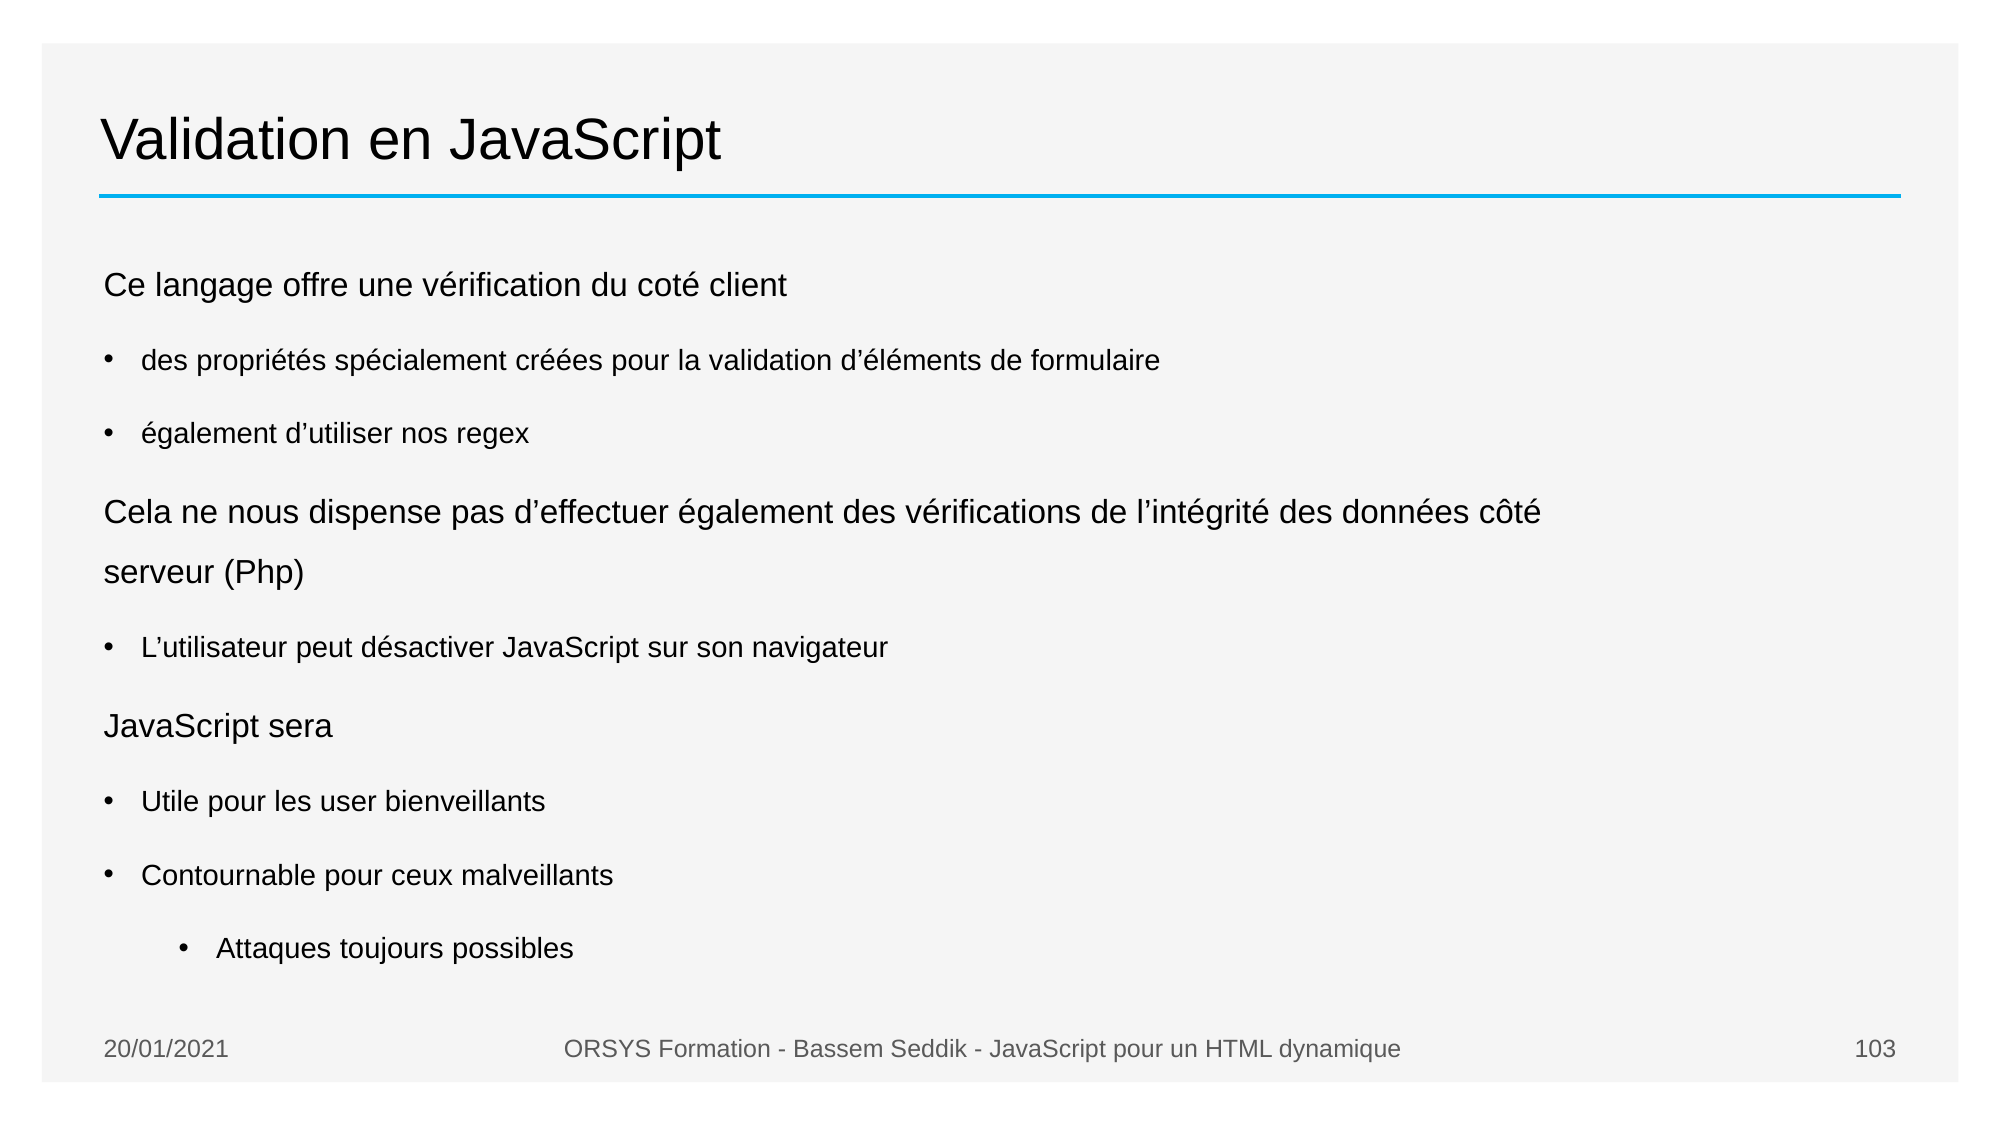

# Validation en JavaScript
Ce langage offre une vérification du coté client
des propriétés spécialement créées pour la validation d’éléments de formulaire
également d’utiliser nos regex
Cela ne nous dispense pas d’effectuer également des vérifications de l’intégrité des données côté serveur (Php)
L’utilisateur peut désactiver JavaScript sur son navigateur
JavaScript sera
Utile pour les user bienveillants
Contournable pour ceux malveillants
Attaques toujours possibles

20/01/2021
ORSYS Formation - Bassem Seddik - JavaScript pour un HTML dynamique
103